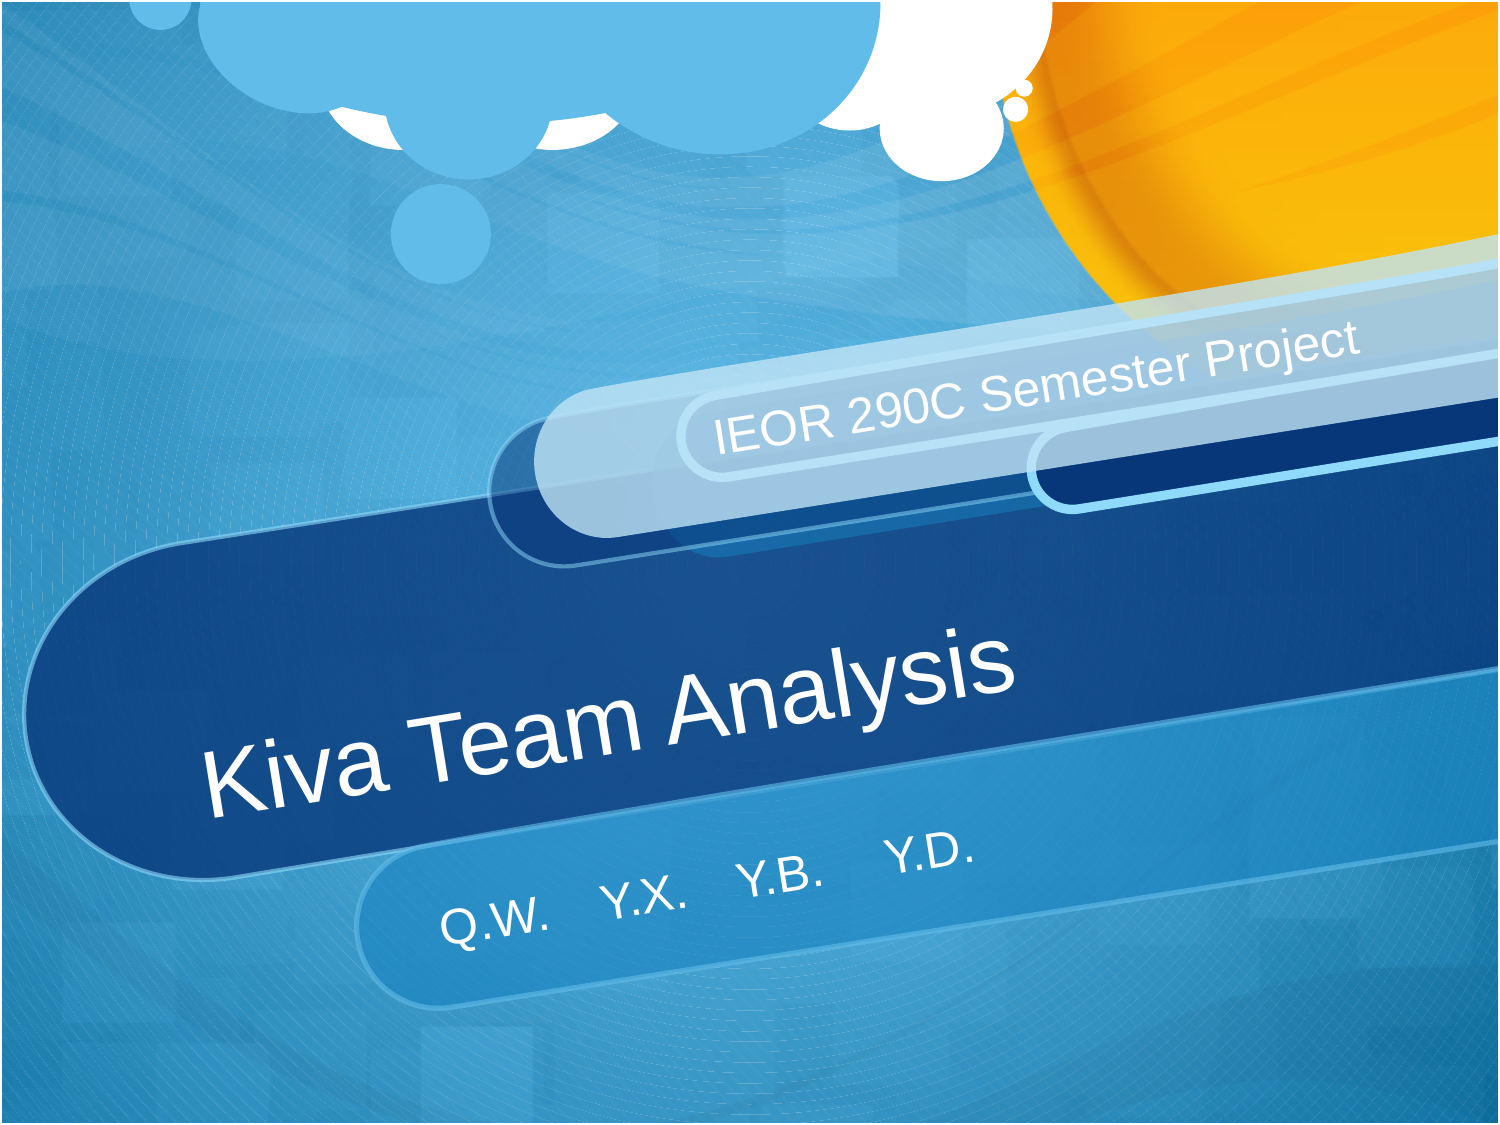

IEOR 290C Semester Project
# Kiva Team Analysis
Q.W. 	 Y.X. 	Y.B. 	Y.D.